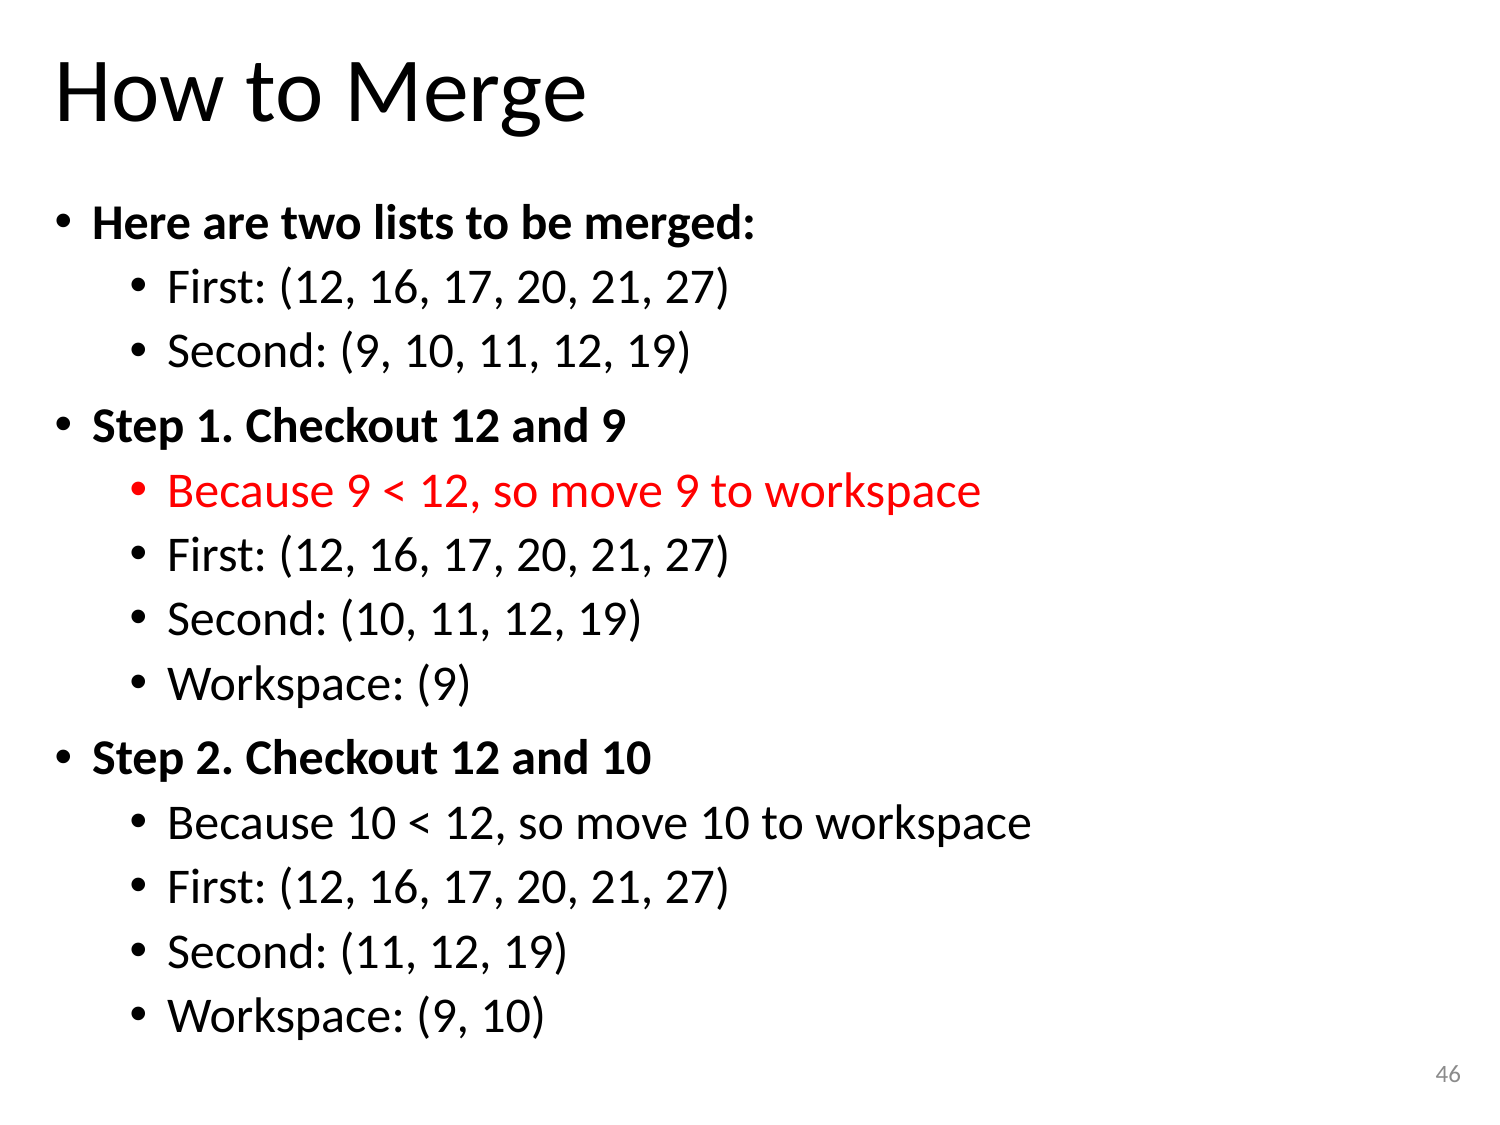

# How to Merge
Here are two lists to be merged:
First: (12, 16, 17, 20, 21, 27)
Second: (9, 10, 11, 12, 19)
Step 1. Checkout 12 and 9
Because 9 < 12, so move 9 to workspace
First: (12, 16, 17, 20, 21, 27)
Second: (10, 11, 12, 19)
Workspace: (9)
Step 2. Checkout 12 and 10
Because 10 < 12, so move 10 to workspace
First: (12, 16, 17, 20, 21, 27)
Second: (11, 12, 19)
Workspace: (9, 10)

46